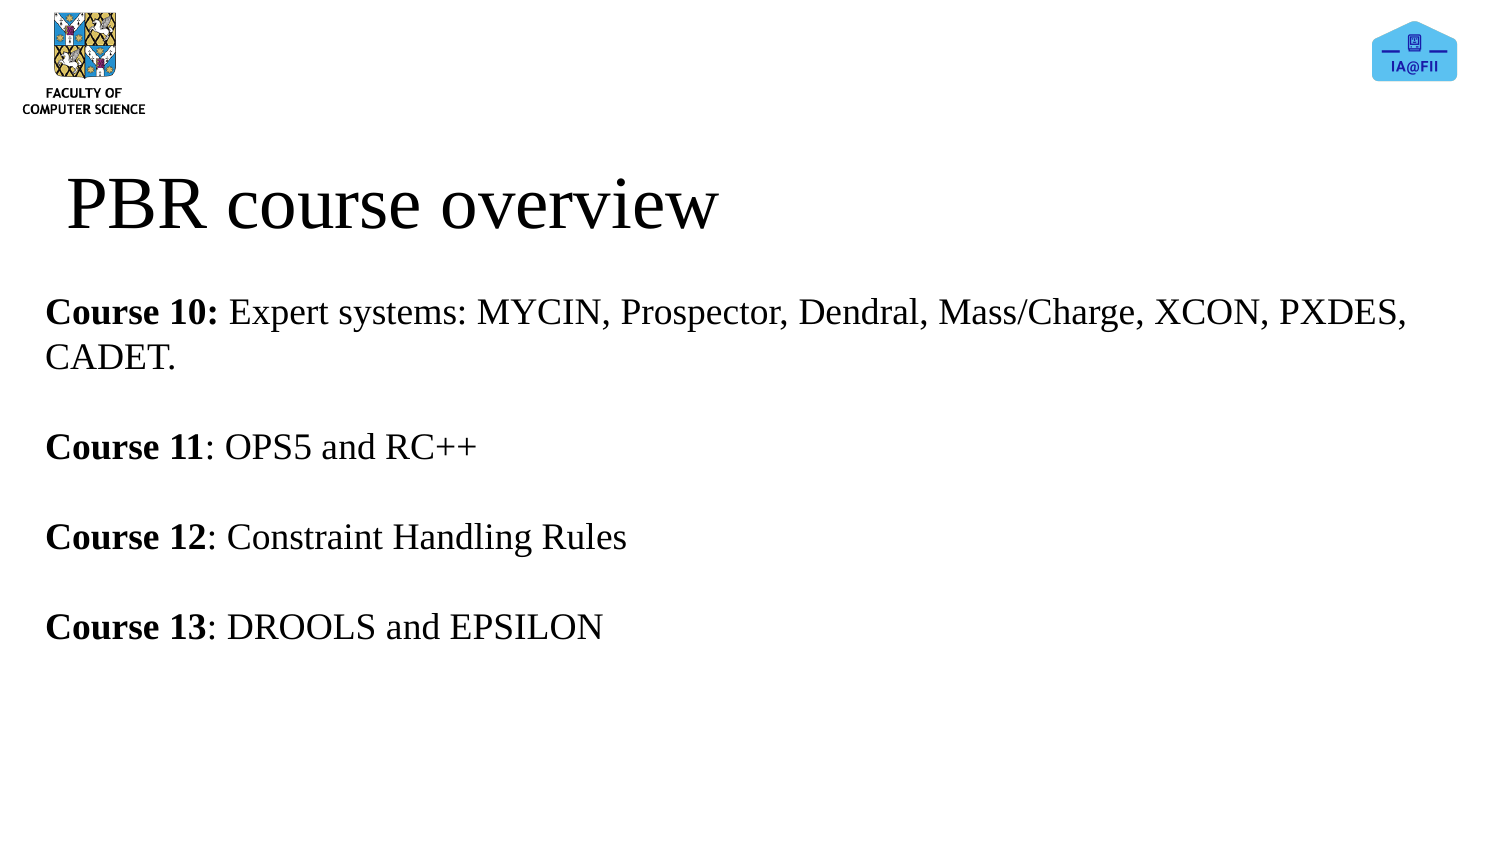

# PBR course overview
Course 10: Expert systems: MYCIN, Prospector, Dendral, Mass/Charge, XCON, PXDES, CADET.

Course 11: OPS5 and RC++

Course 12: Constraint Handling Rules

Course 13: DROOLS and EPSILON